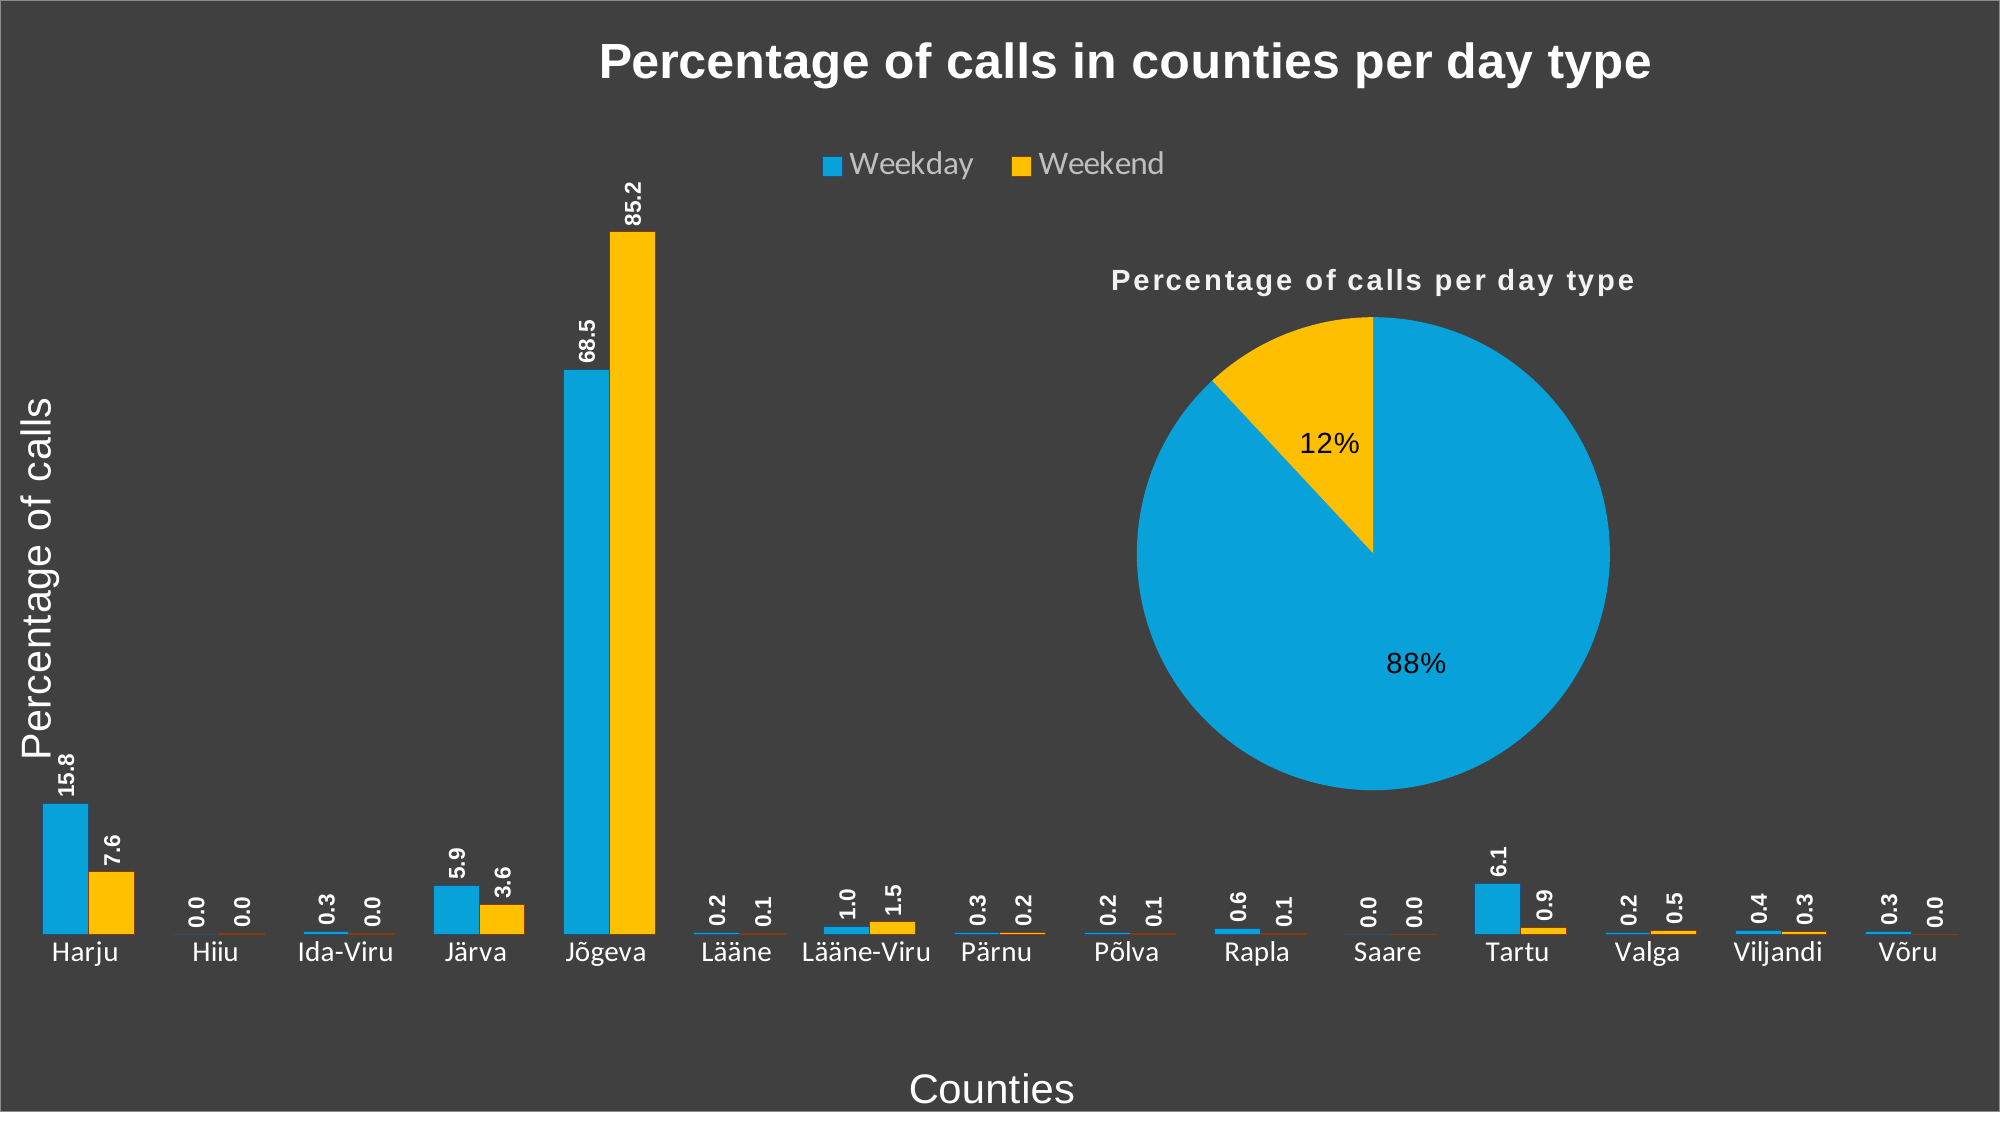

### Chart: Percentage of calls in counties per day type

| Category | Weekday | Weekend |
|---|---|---|
| Harju  | 15.83346815509896 | 7.560684440907282 |
| Hiiu  | 0.0 | 0.03979307600477517 |
| Ida-Viru  | 0.32896510812705604 | 0.03979307600477517 |
| Järva  | 5.902496899099391 | 3.6012733784321527 |
| Jõgeva  | 68.51911772636575 | 85.19697572622364 |
| Lääne  | 0.2049290837512808 | 0.05968961400716275 |
| Lääne-Viru  | 0.9841988890686513 | 1.4922403501790689 |
| Pärnu  | 0.2696435312516853 | 0.21886191802626342 |
| Põlva  | 0.19953621312624711 | 0.05968961400716275 |
| Rapla  | 0.6471444750040447 | 0.05968961400716275 |
| Saare  | 0.026964353125168528 | 0.0 |
| Tartu  | 6.110122418163188 | 0.8555511341026661 |
| Valga  | 0.24267917812651674 | 0.477516912057302 |
| Viljandi  | 0.39637599093997733 | 0.31834460803820136 |
| Võru  | 0.3343579787520897 | 0.019896538002387585 |

### Chart: Percentage of calls per day type

| Category |  |
|---|---|
| Weekday | 37086.0 |
| Weekend | 5026.0 |